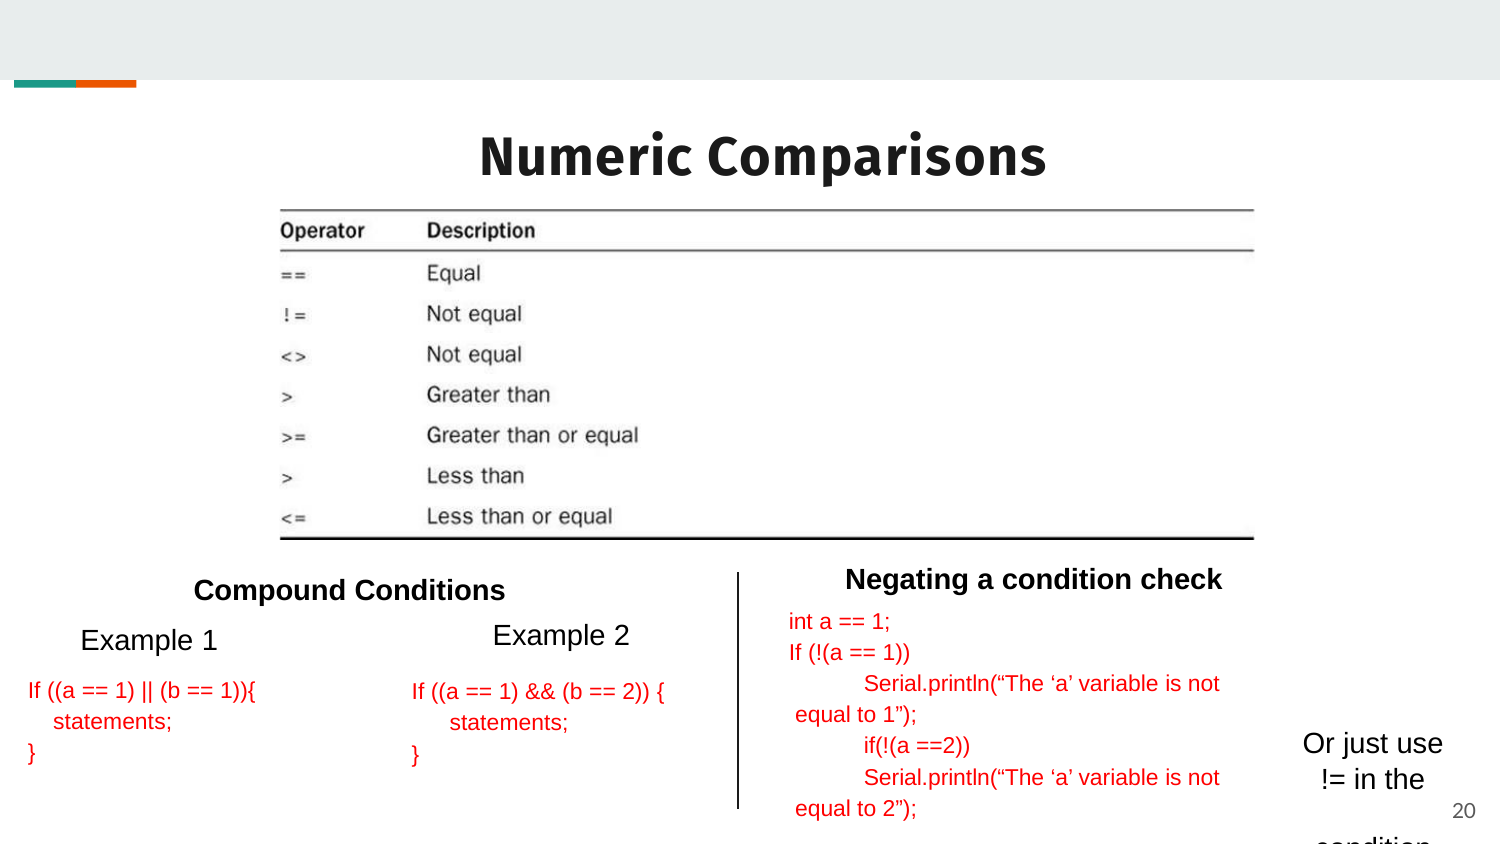

# Numeric Comparisons

Negating a condition check
int a == 1;  If (!(a == 1))
Serial.println(“The ‘a’ variable is not  equal to 1”);
if(!(a ==2))
Serial.println(“The ‘a’ variable is not  equal to 2”);
Compound Conditions

Example 2
If ((a == 1) && (b == 2)) {
statements;
}
Example 1
If ((a == 1) || (b == 1)){
statements;
}
Or just use
!= in the  condition
20